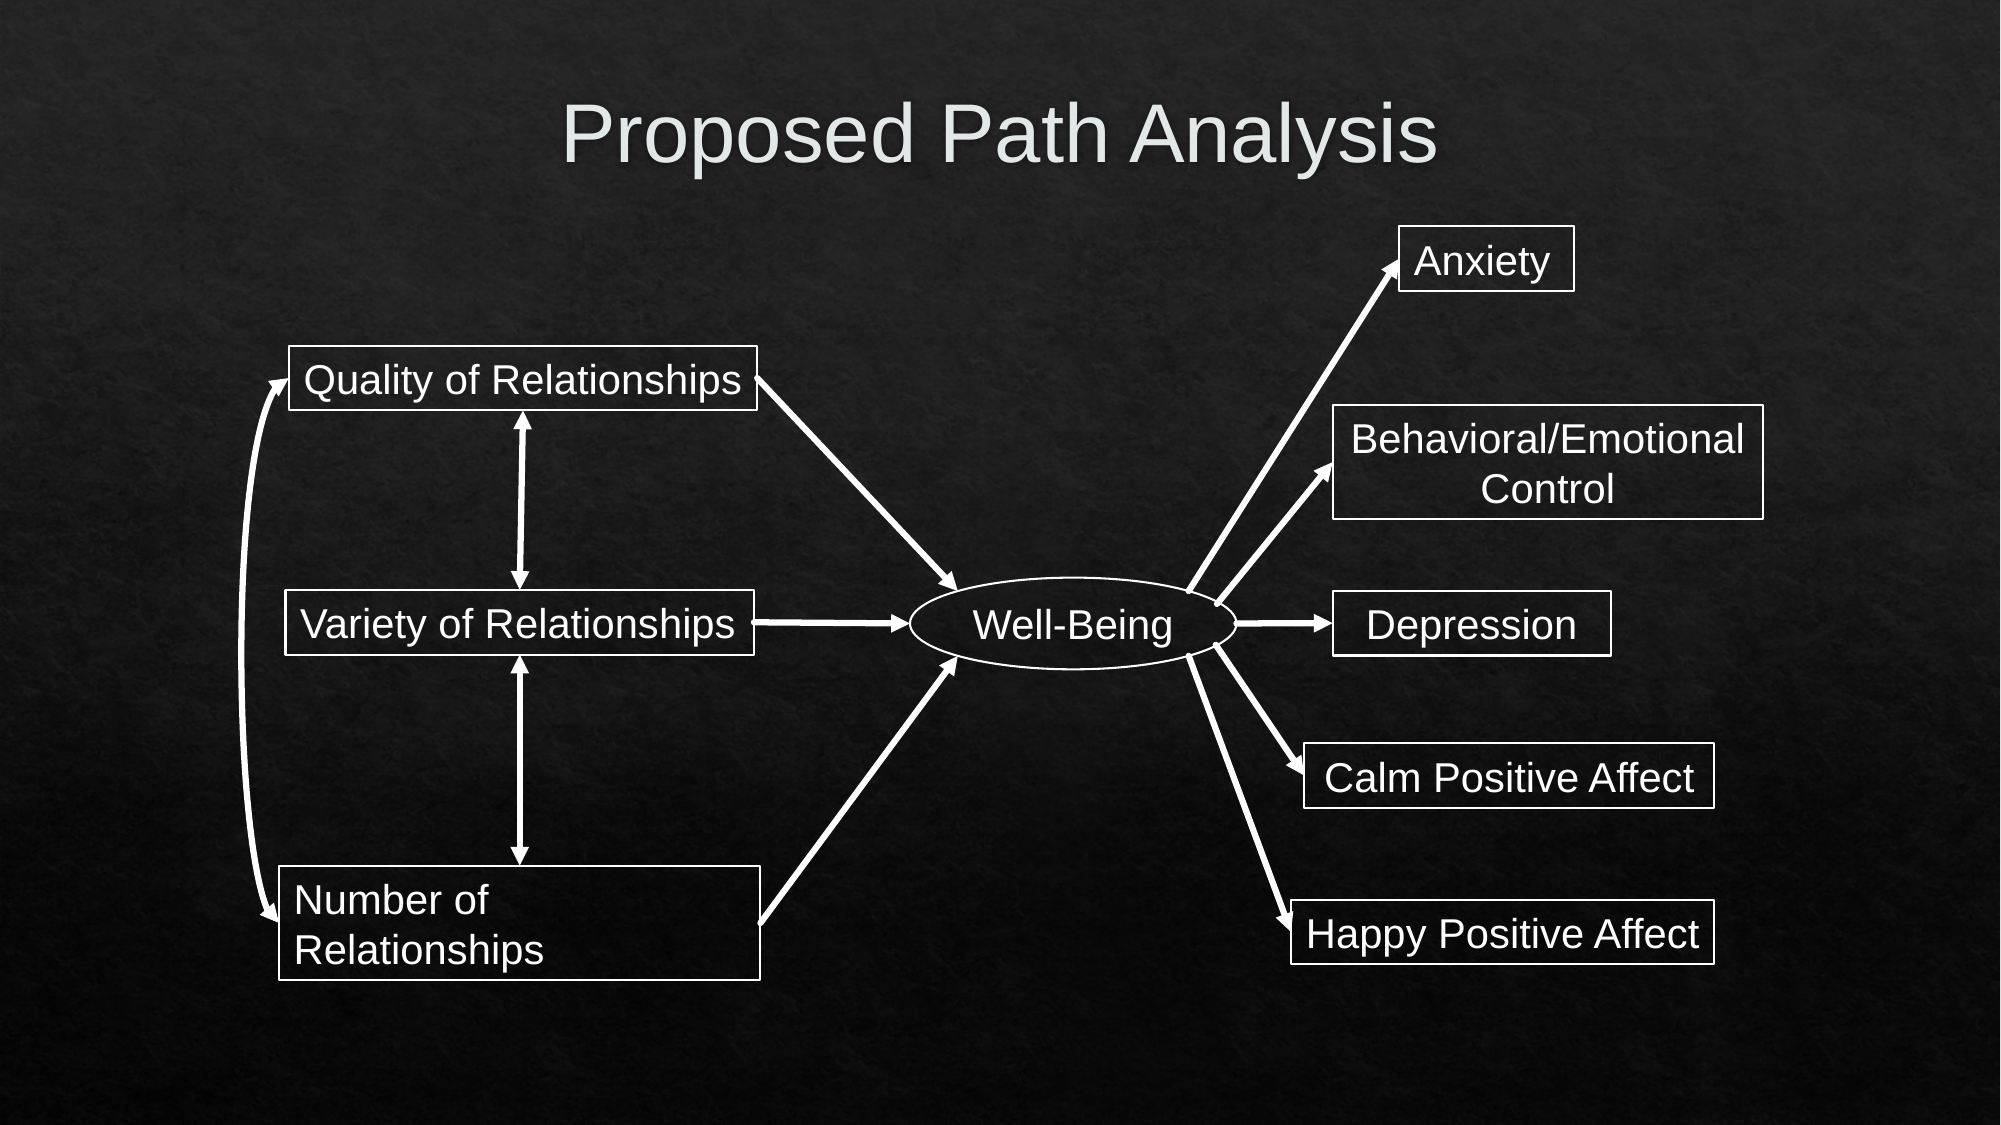

# Proposed Path Analysis
Anxiety
Quality of Relationships
Behavioral/Emotional Control
Well-Being
Variety of Relationships
Depression
Calm Positive Affect
Number of Relationships
Happy Positive Affect